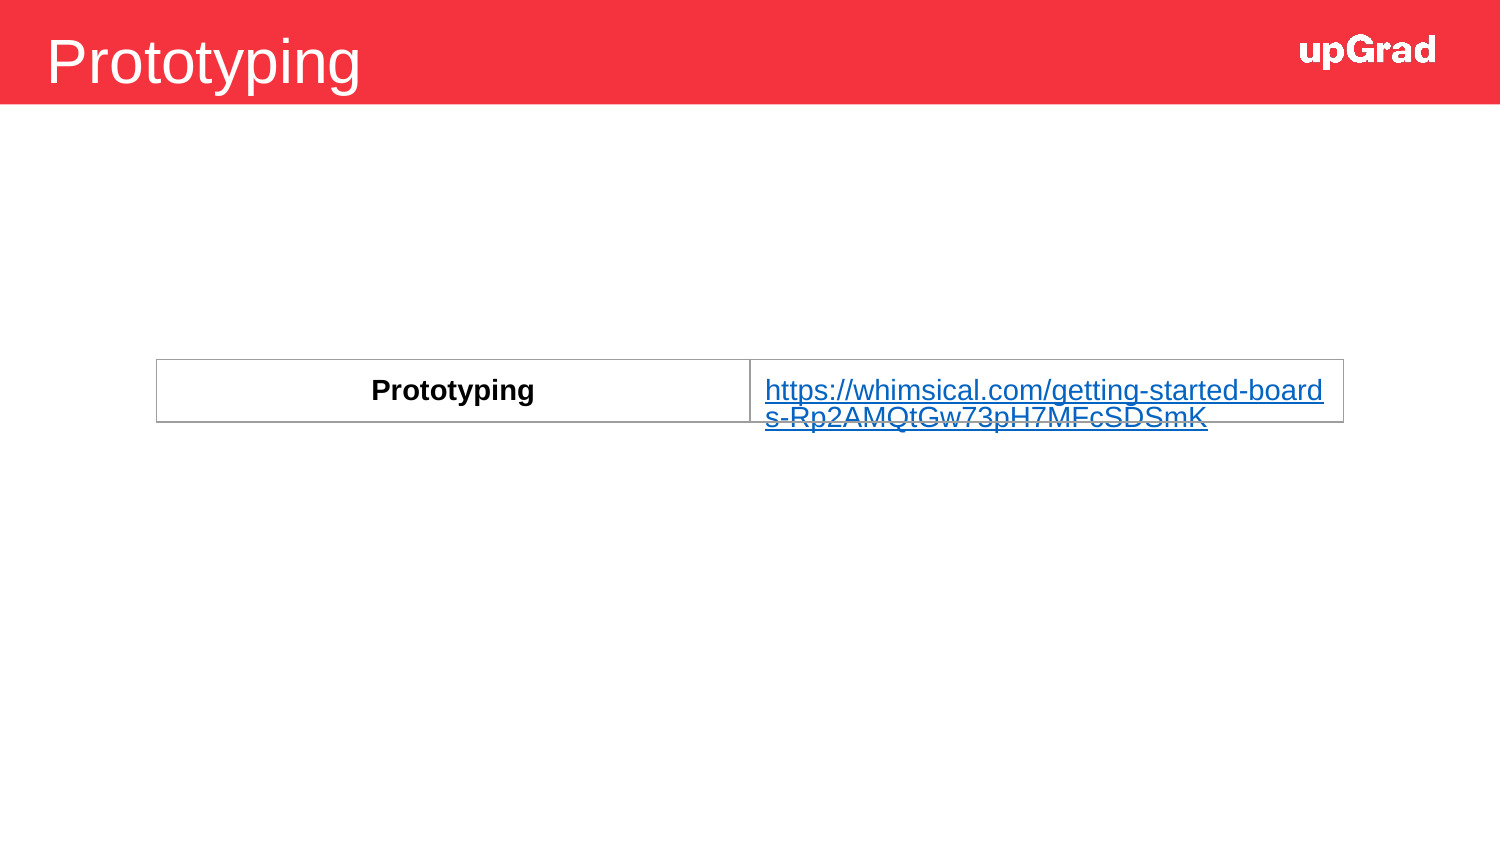

Prototyping
| Prototyping | https://whimsical.com/getting-started-boards-Rp2AMQtGw73pH7MFcSDSmK |
| --- | --- |